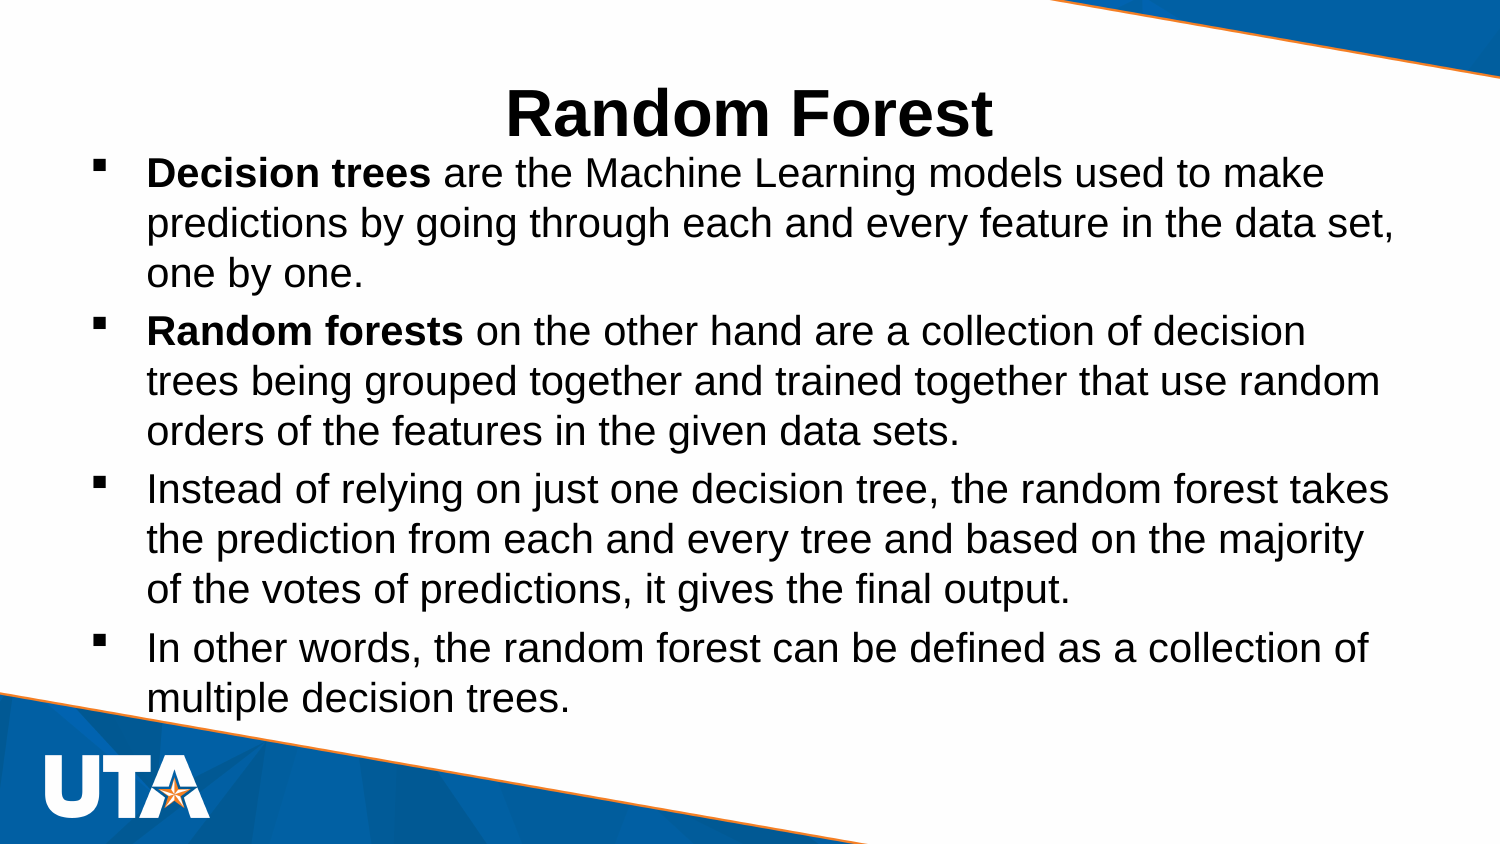

# Random Forest
Decision trees are the Machine Learning models used to make predictions by going through each and every feature in the data set, one by one.
Random forests on the other hand are a collection of decision trees being grouped together and trained together that use random orders of the features in the given data sets.
Instead of relying on just one decision tree, the random forest takes the prediction from each and every tree and based on the majority of the votes of predictions, it gives the final output.
In other words, the random forest can be defined as a collection of multiple decision trees.